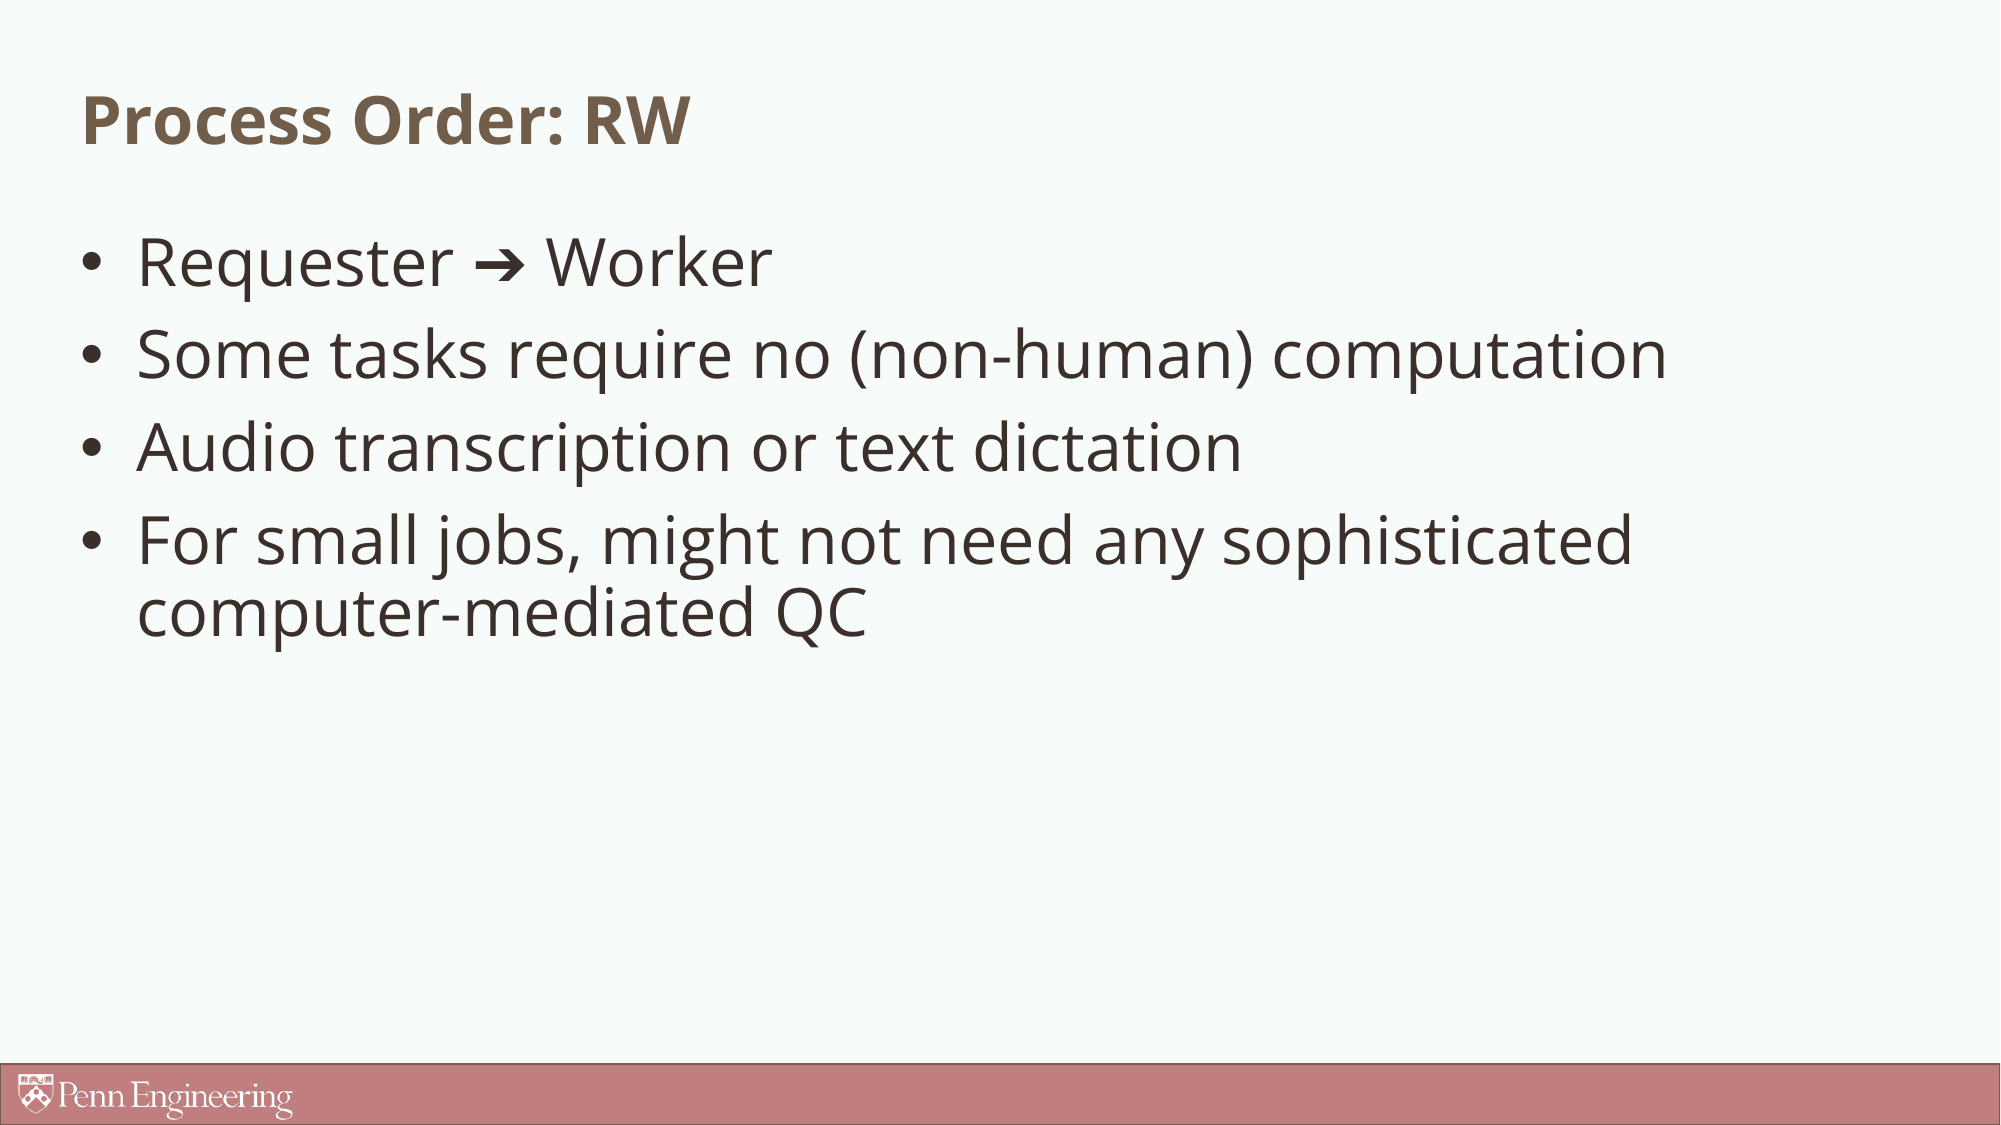

# Process Order: RW
Requester ➔ Worker
Some tasks require no (non-human) computation
Audio transcription or text dictation
For small jobs, might not need any sophisticated computer-mediated QC